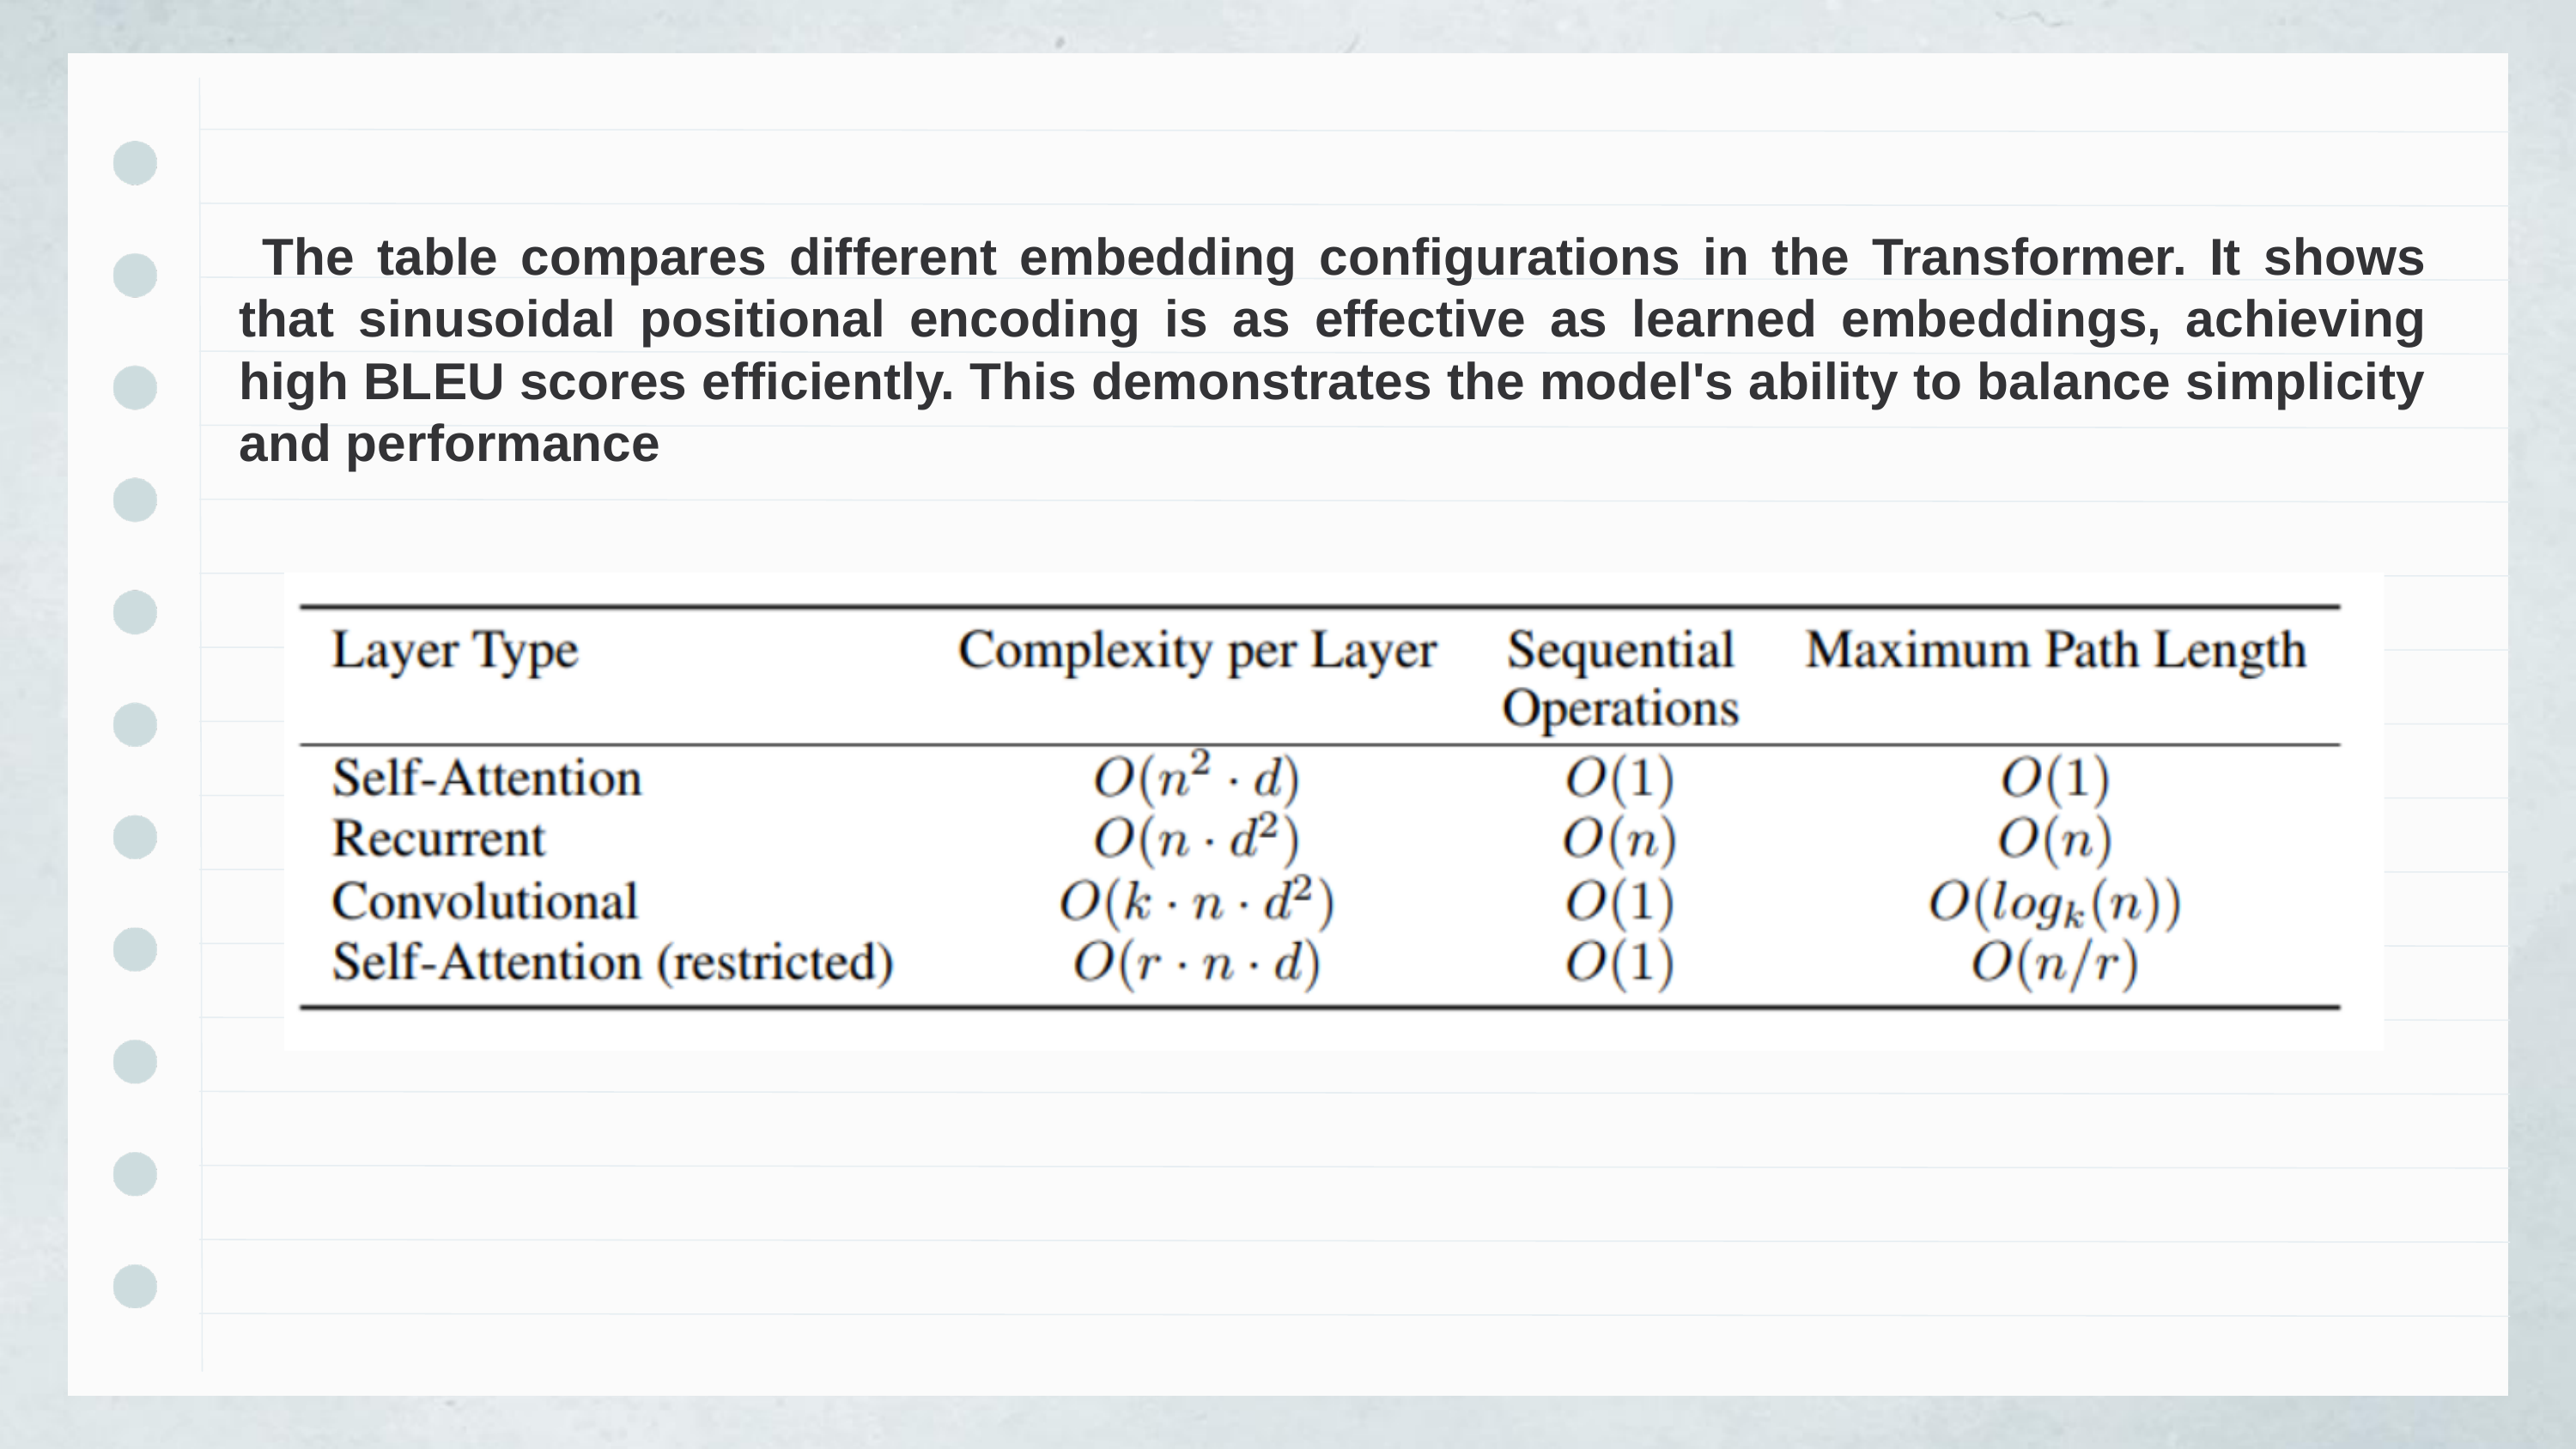

The table compares different embedding configurations in the Transformer. It shows that sinusoidal positional encoding is as effective as learned embeddings, achieving high BLEU scores efficiently. This demonstrates the model's ability to balance simplicity and performance